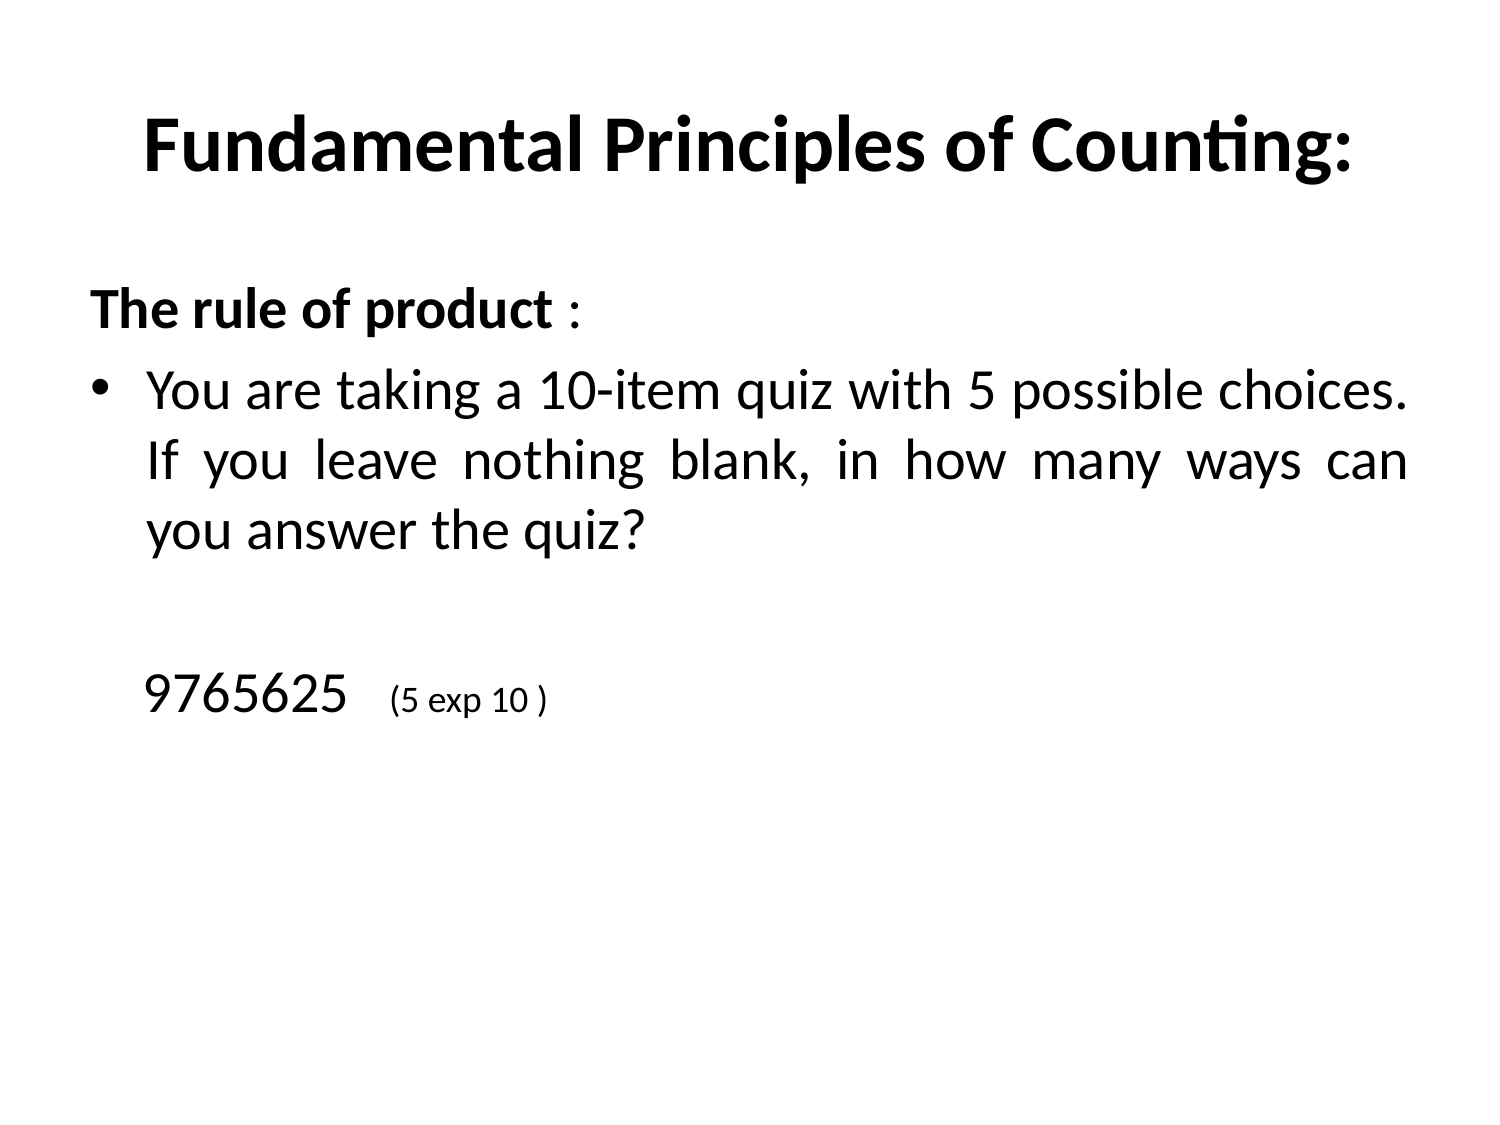

# Fundamental Principles of Counting:
The rule of product :
You are taking a 10-item quiz with 5 possible choices. If you leave nothing blank, in how many ways can you answer the quiz?

    9765625   (5 exp 10 )